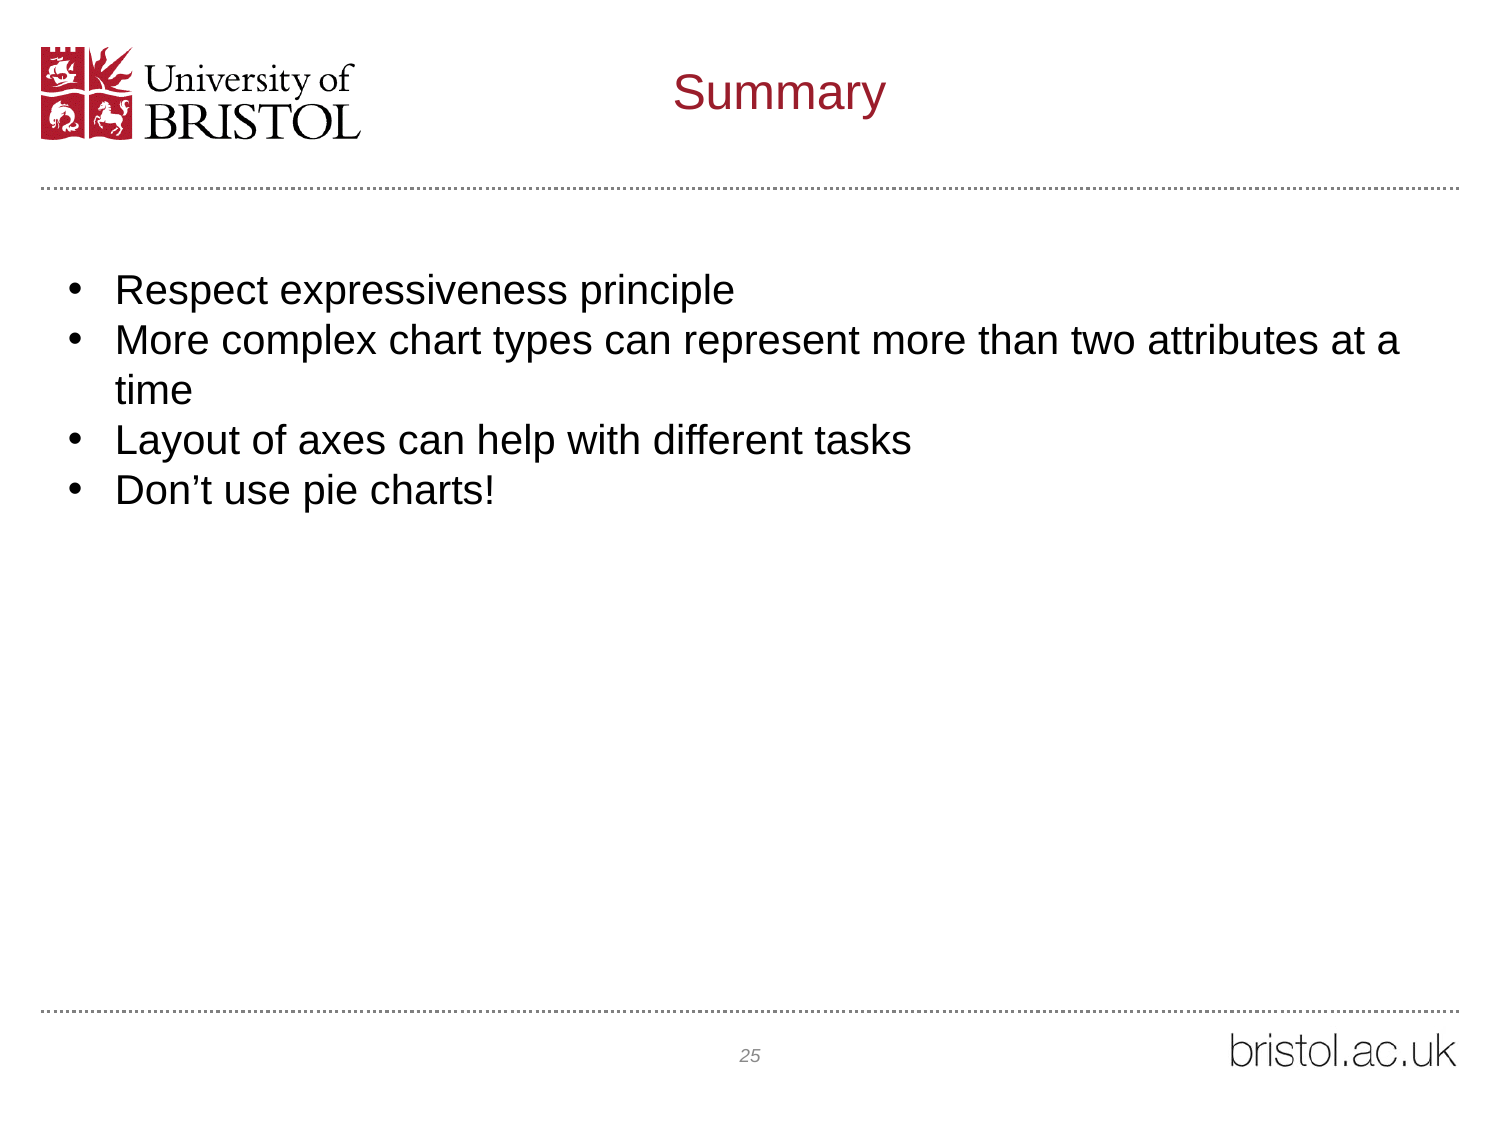

# Summary
Respect expressiveness principle
More complex chart types can represent more than two attributes at a time
Layout of axes can help with different tasks
Don’t use pie charts!
25